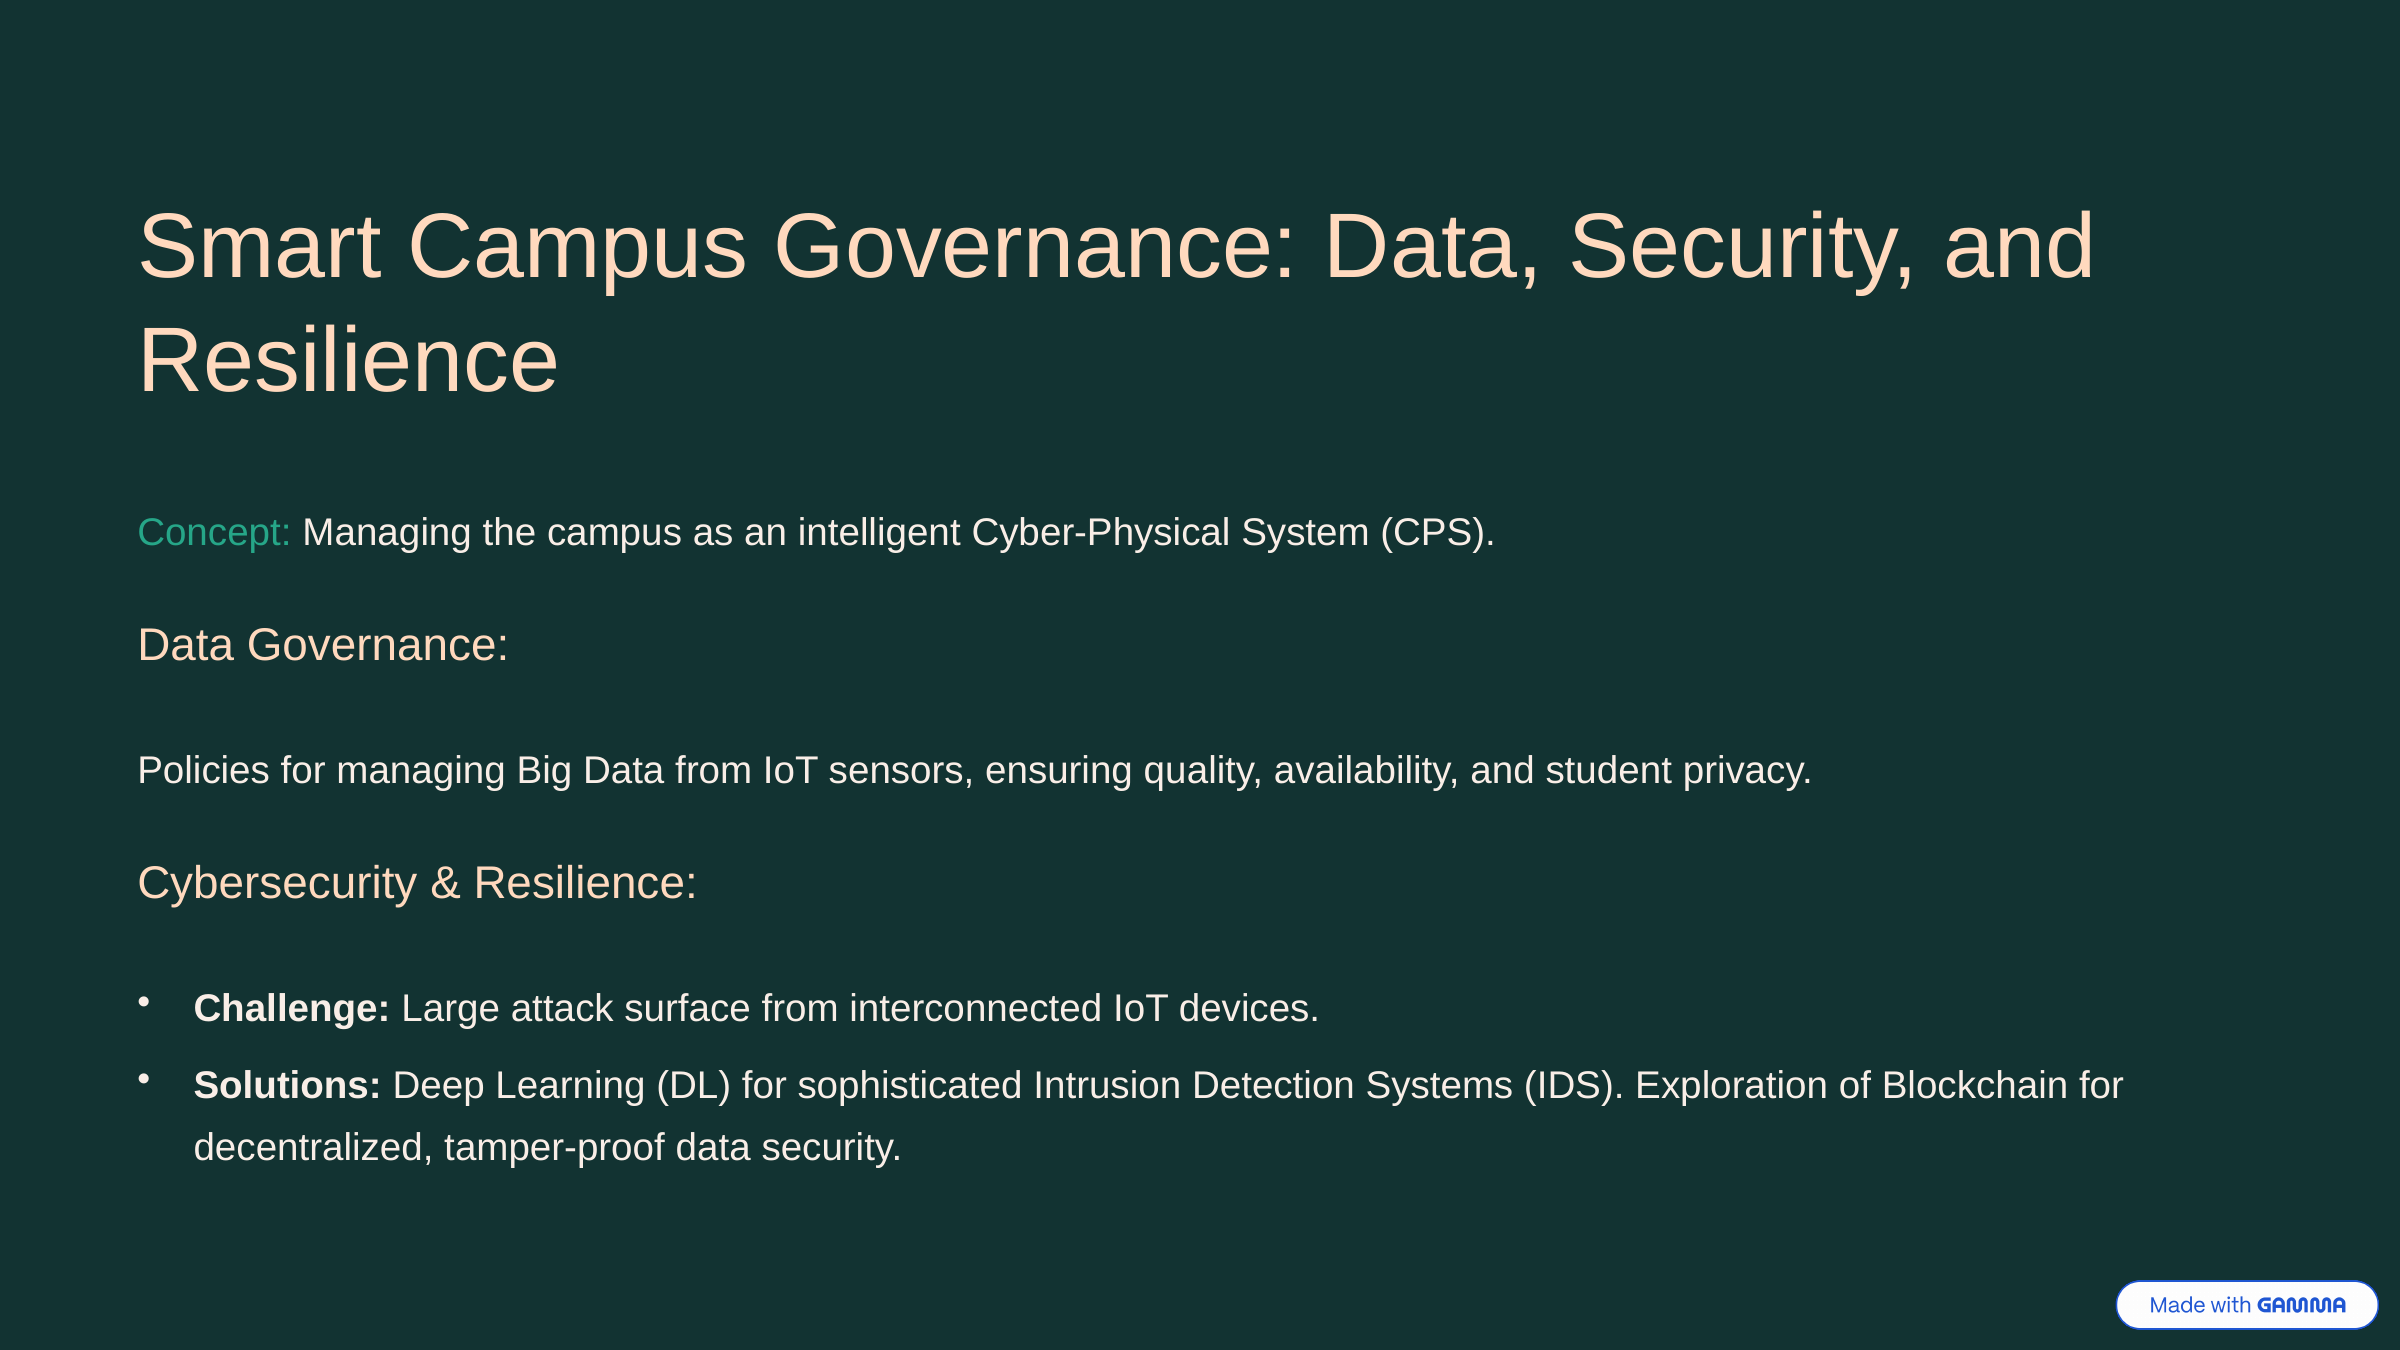

Smart Campus Governance: Data, Security, and Resilience
Concept: Managing the campus as an intelligent Cyber-Physical System (CPS).
Data Governance:
Policies for managing Big Data from IoT sensors, ensuring quality, availability, and student privacy.
Cybersecurity & Resilience:
Challenge: Large attack surface from interconnected IoT devices.
Solutions: Deep Learning (DL) for sophisticated Intrusion Detection Systems (IDS). Exploration of Blockchain for decentralized, tamper-proof data security.